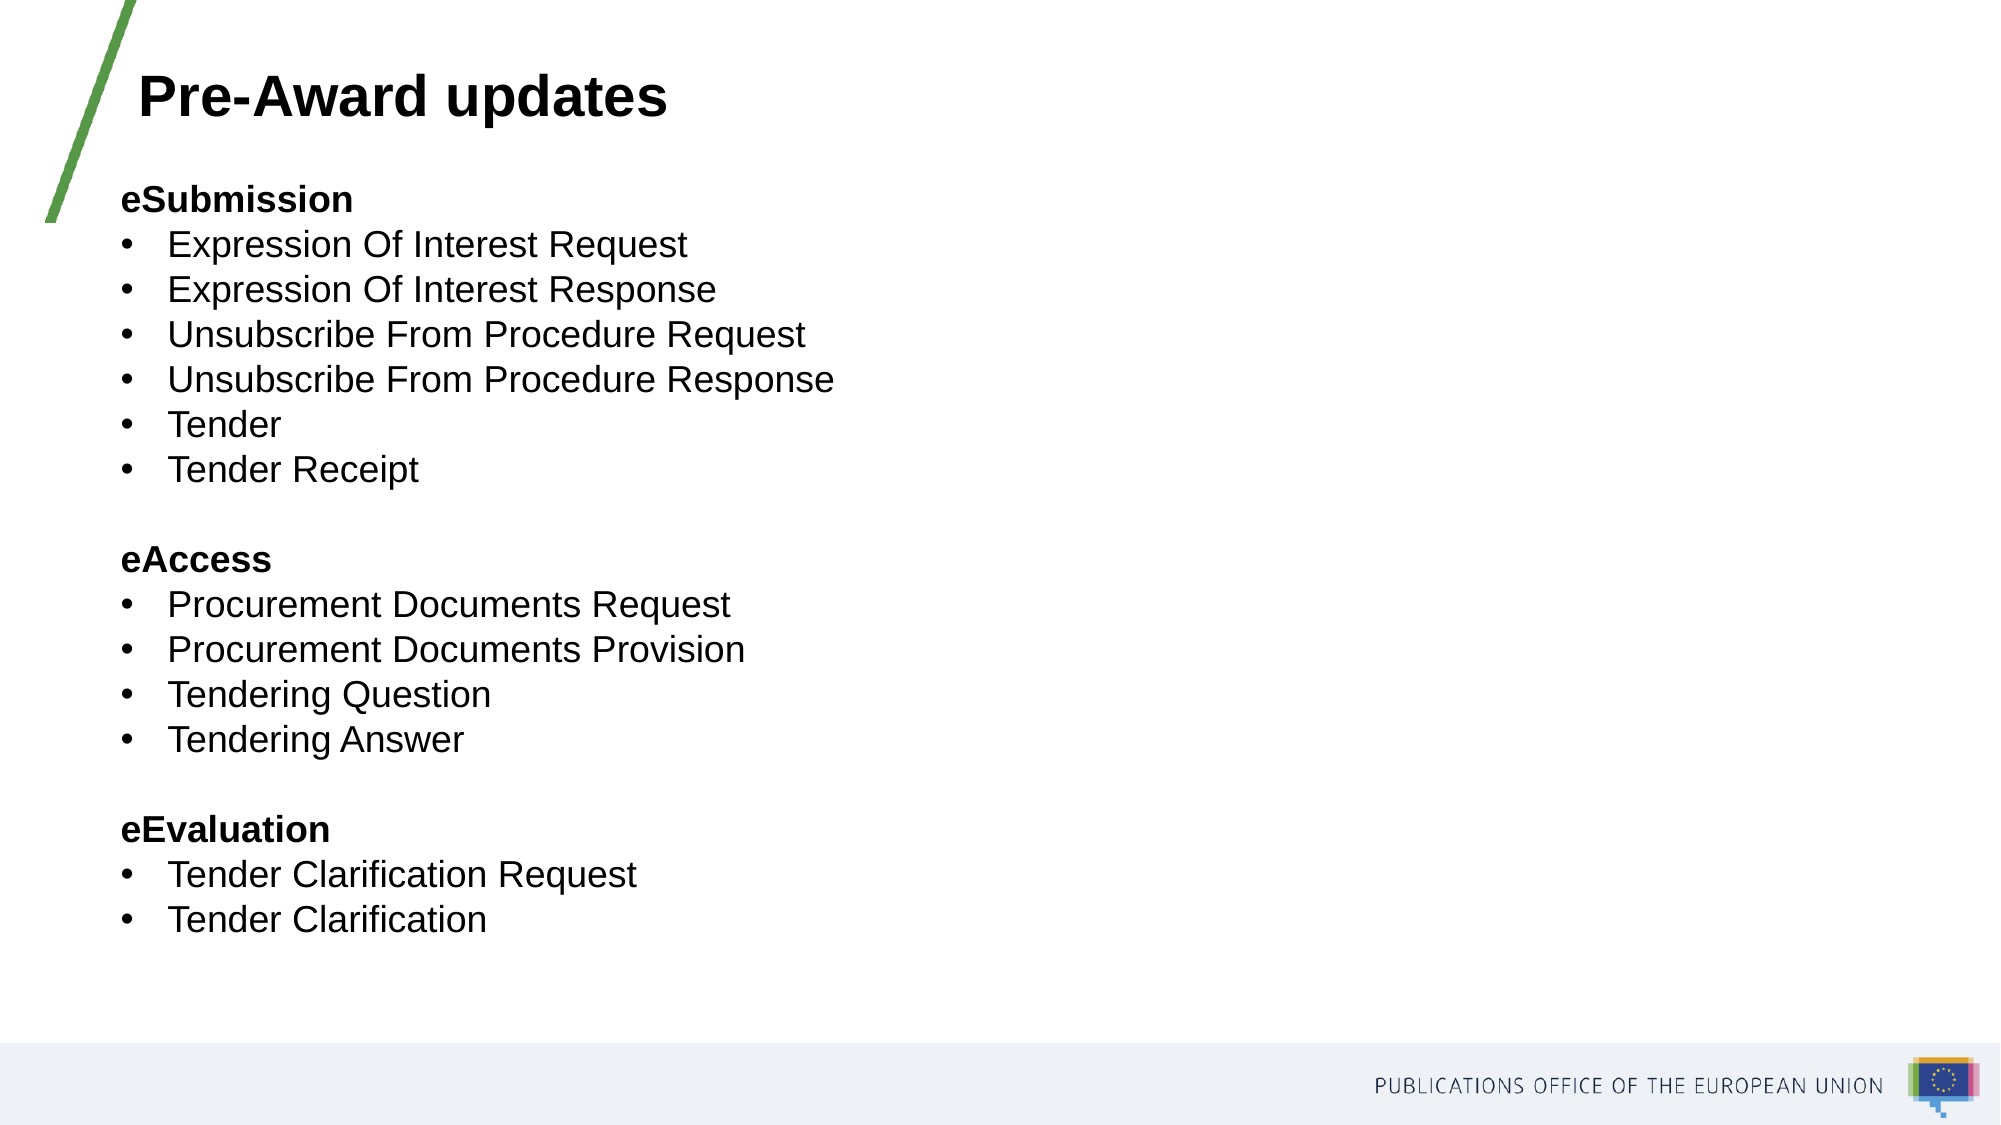

Pre-Award updates
eSubmission
Expression Of Interest Request
Expression Of Interest Response
Unsubscribe From Procedure Request
Unsubscribe From Procedure Response
Tender
Tender Receipt

eAccess
Procurement Documents Request
Procurement Documents Provision
Tendering Question
Tendering Answer

eEvaluation
Tender Clarification Request
Tender Clarification